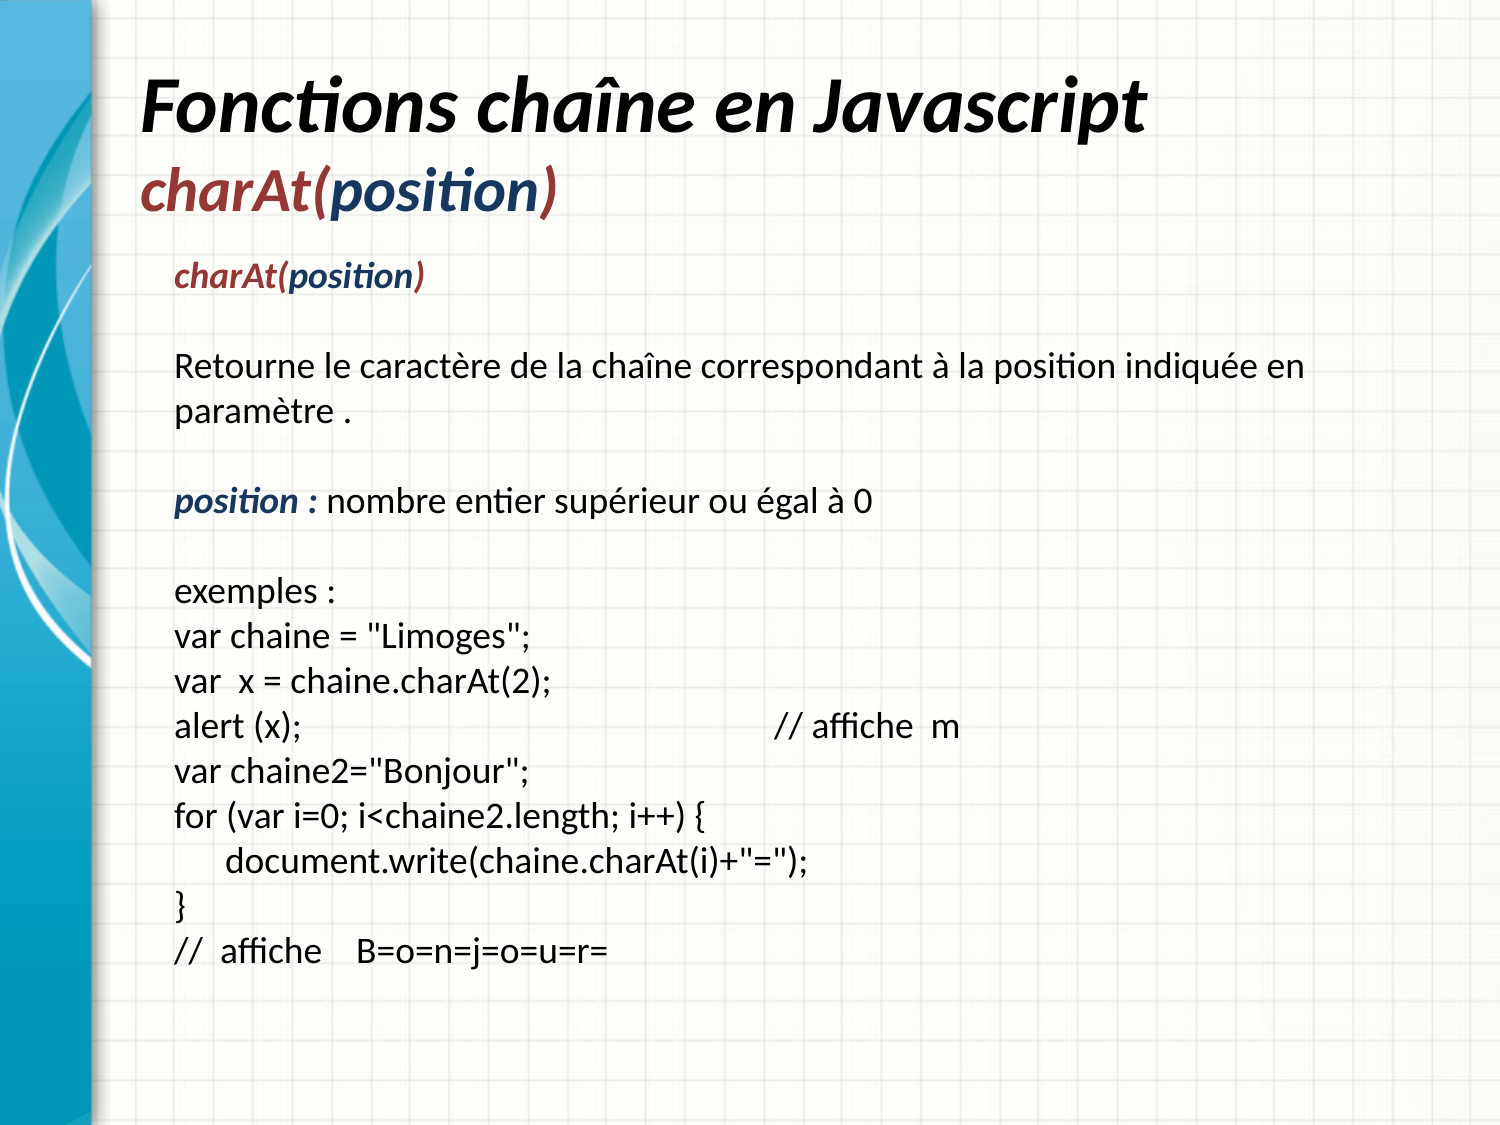

# Fonctions chaîne en Javascript charAt(position)

charAt(position)

Retourne le caractère de la chaîne correspondant à la position indiquée en paramètre .

position : nombre entier supérieur ou égal à 0

exemples :
var chaine = "Limoges";
var  x = chaine.charAt(2);
alert (x);				// affiche  m
var chaine2="Bonjour";
for (var i=0; i<chaine2.length; i++) {
      document.write(chaine.charAt(i)+"=");
}
//  affiche    B=o=n=j=o=u=r=